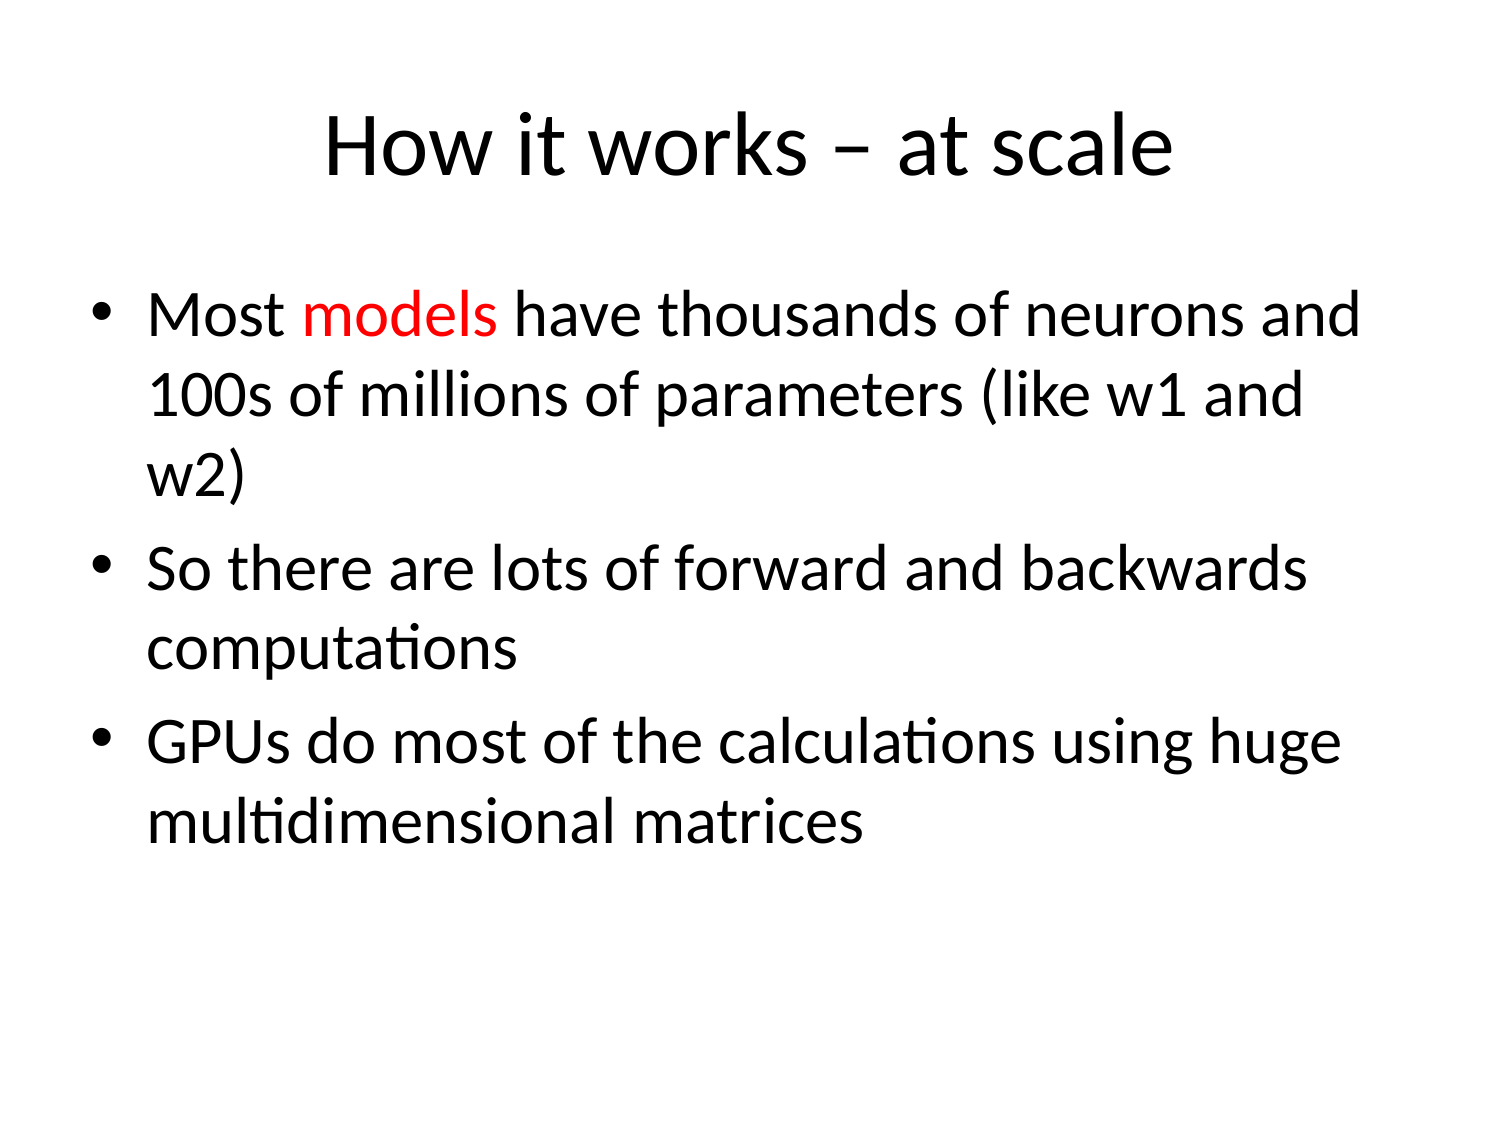

# How it works – at scale
Most models have thousands of neurons and 100s of millions of parameters (like w1 and w2)
So there are lots of forward and backwards computations
GPUs do most of the calculations using huge multidimensional matrices